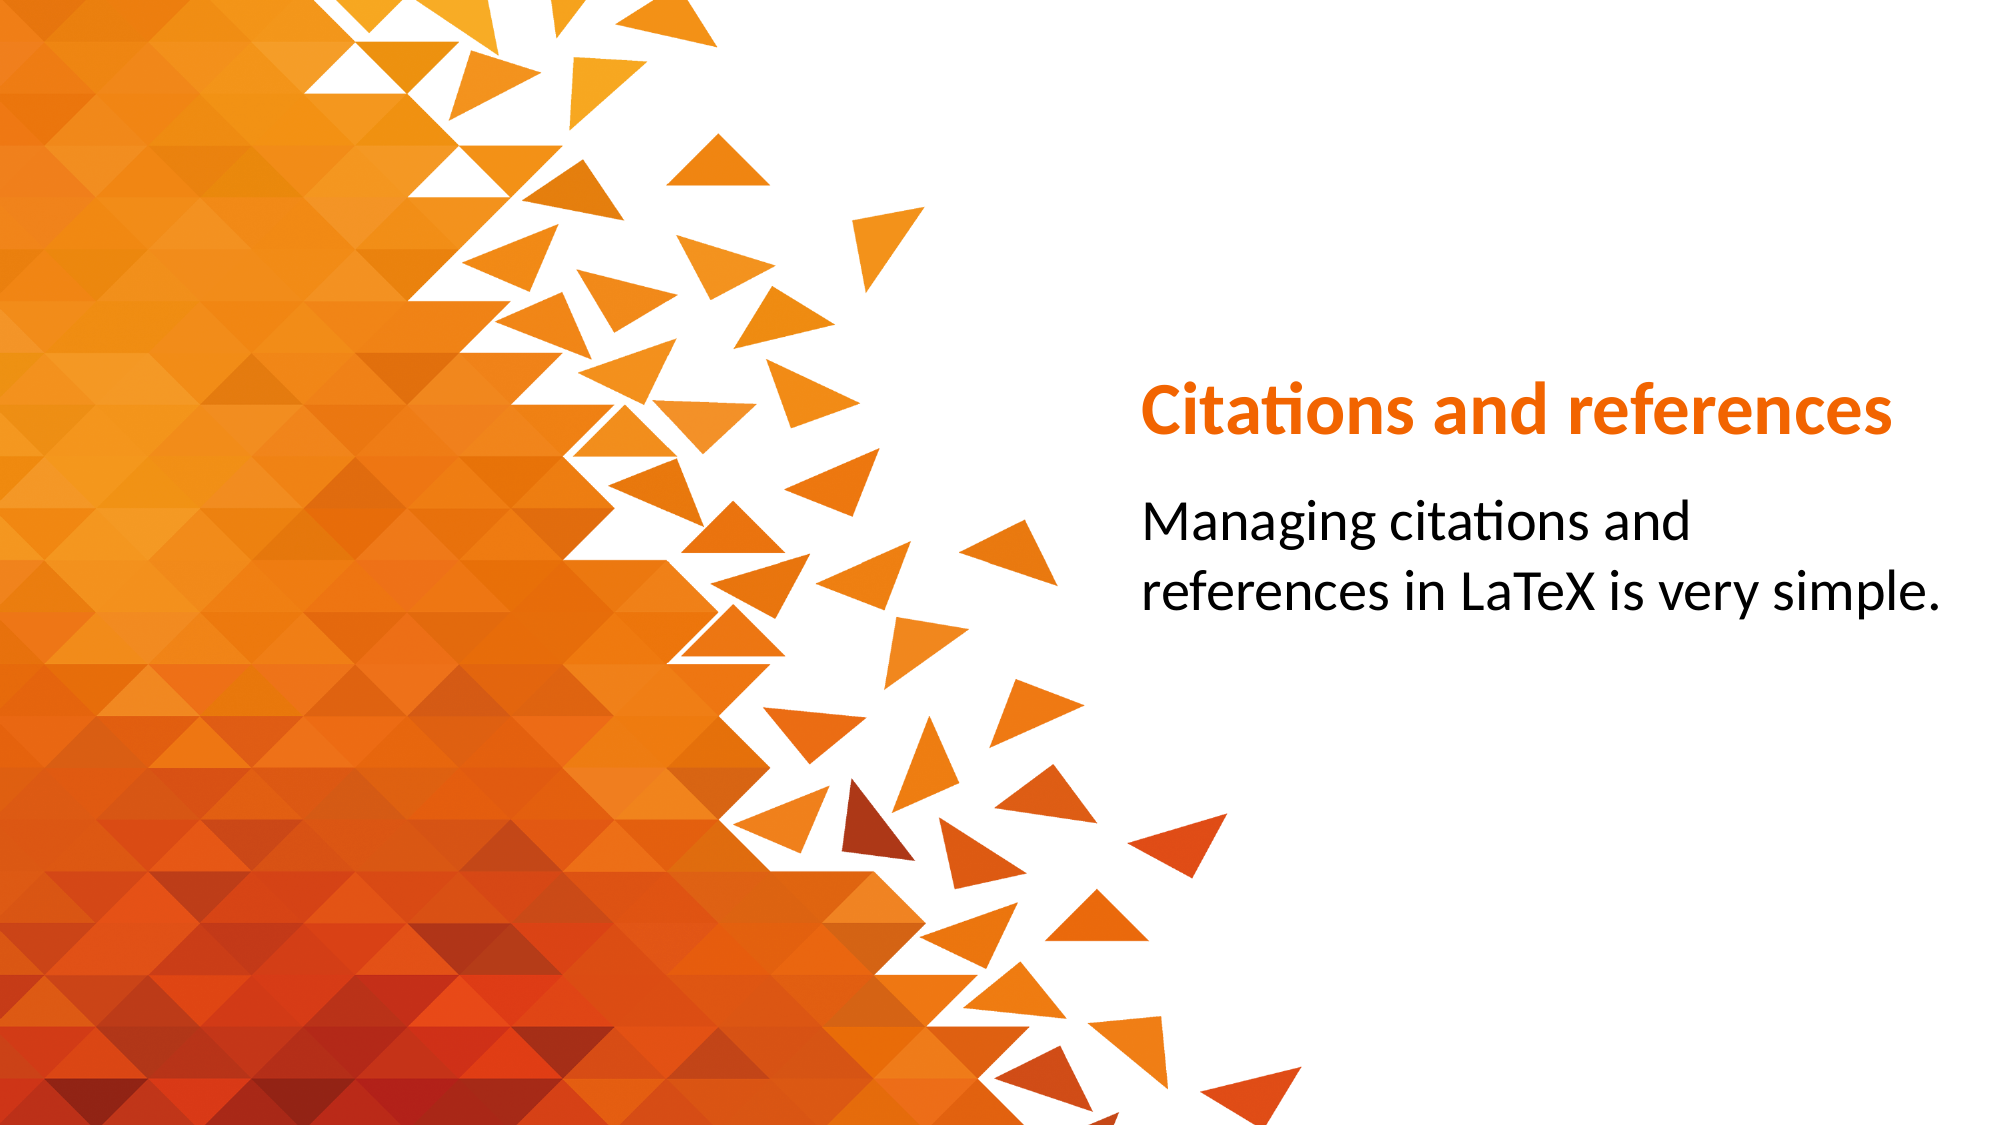

# Citations and references
Managing citations and references in LaTeX is very simple.